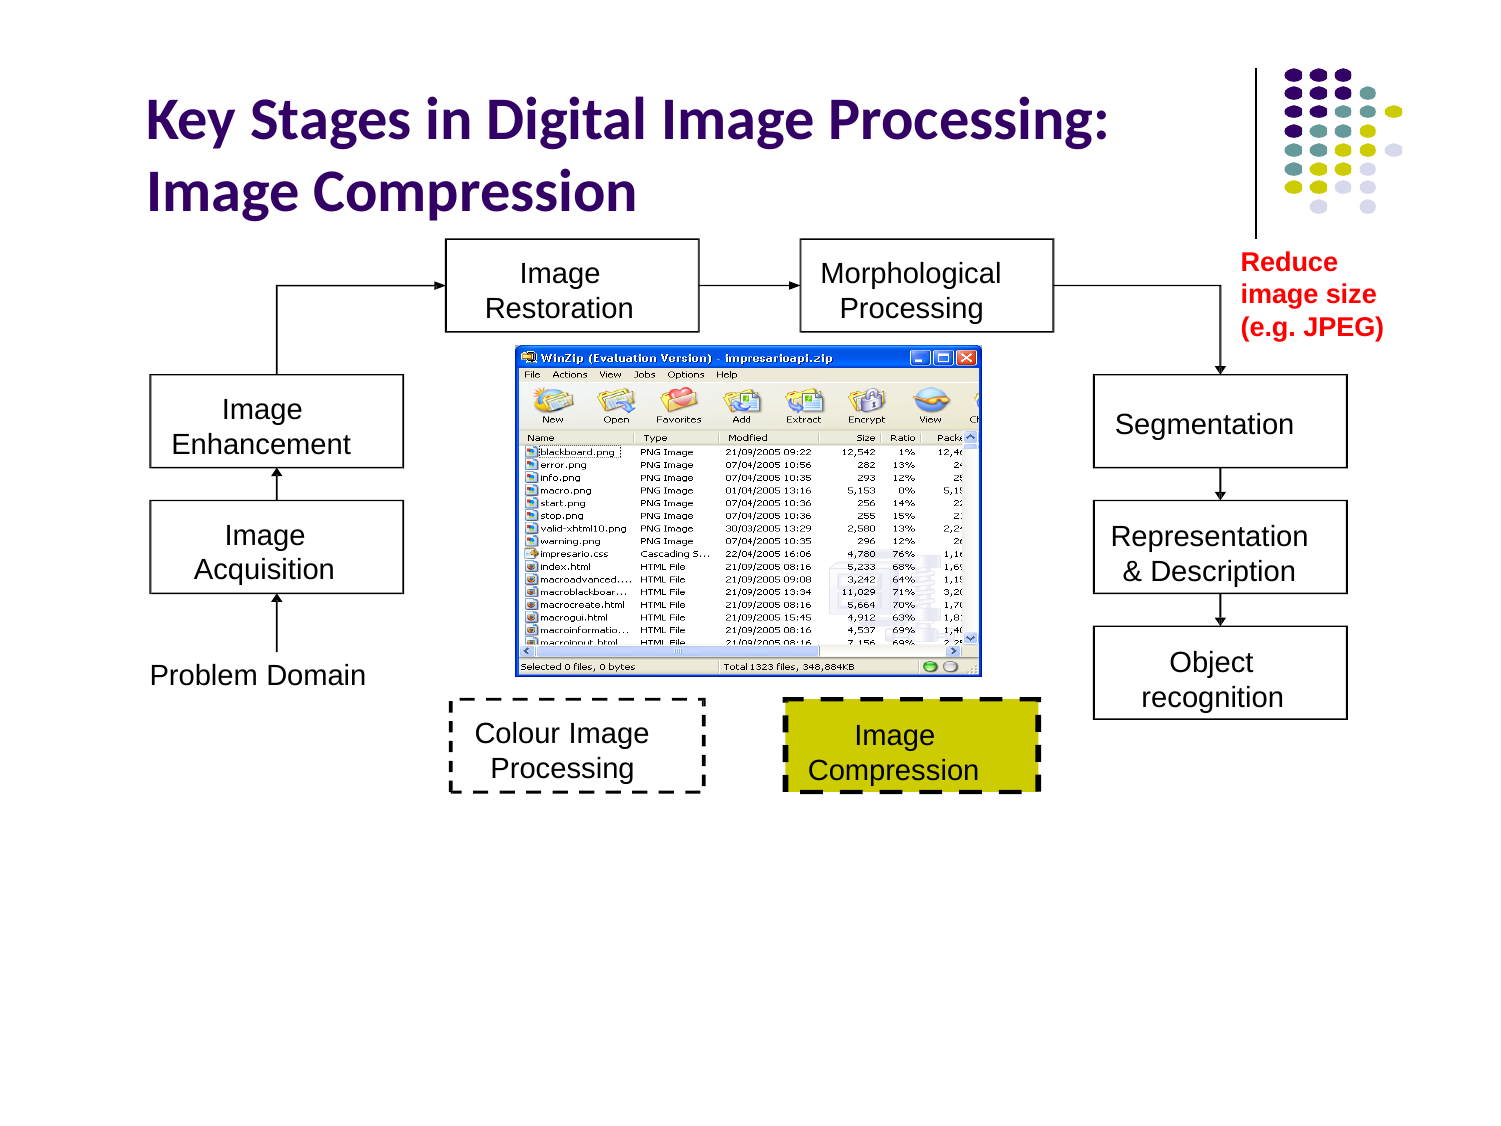

# Key Stages in Digital Image Processing:  Image Compression

Reduce  image size  (e.g. JPEG)
Image  Restoration
Morphological  Processing

Image  Enhancement
Segmentation

Image  Acquisition
Representation  & Description

Object  recognition
Problem Domain

Image  Compression
Colour Image  Processing